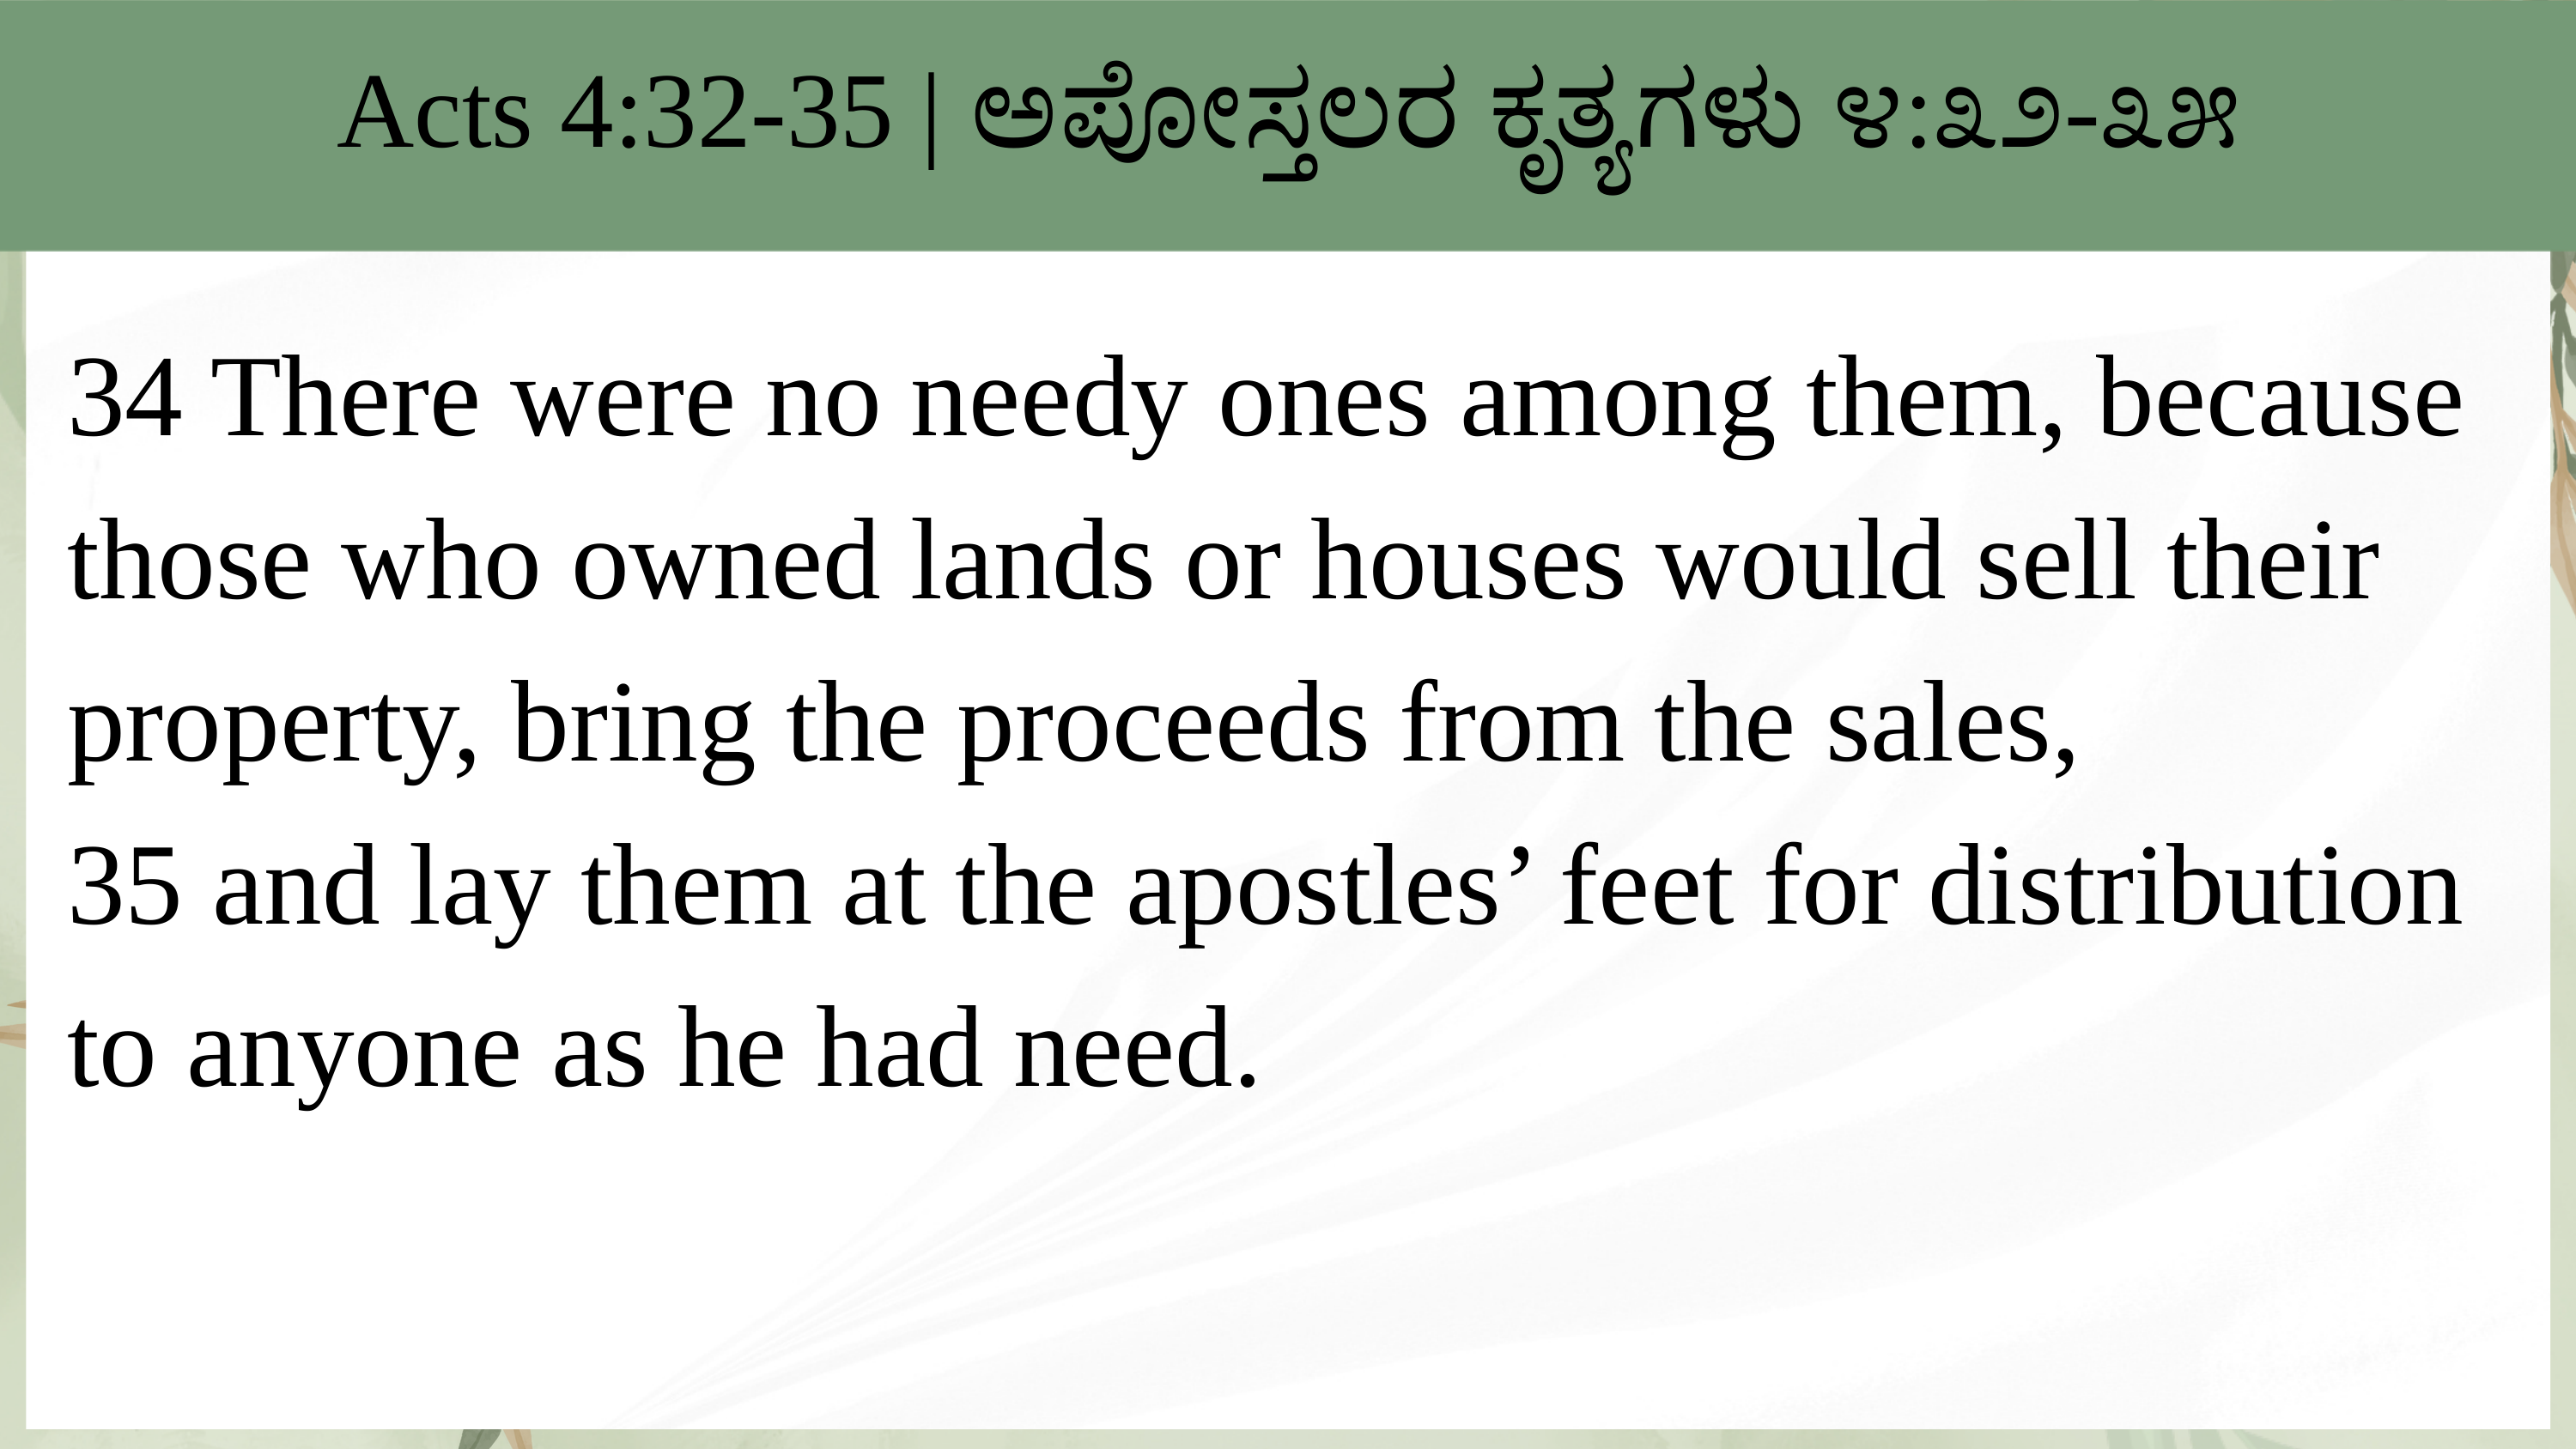

Acts 4:32-35 | ಅಪೋಸ್ತಲರ ಕೃತ್ಯಗಳು ೪:೩೨-೩೫
34 There were no needy ones among them, because those who owned lands or houses would sell their property, bring the proceeds from the sales,
35 and lay them at the apostles’ feet for distribution to anyone as he had need.